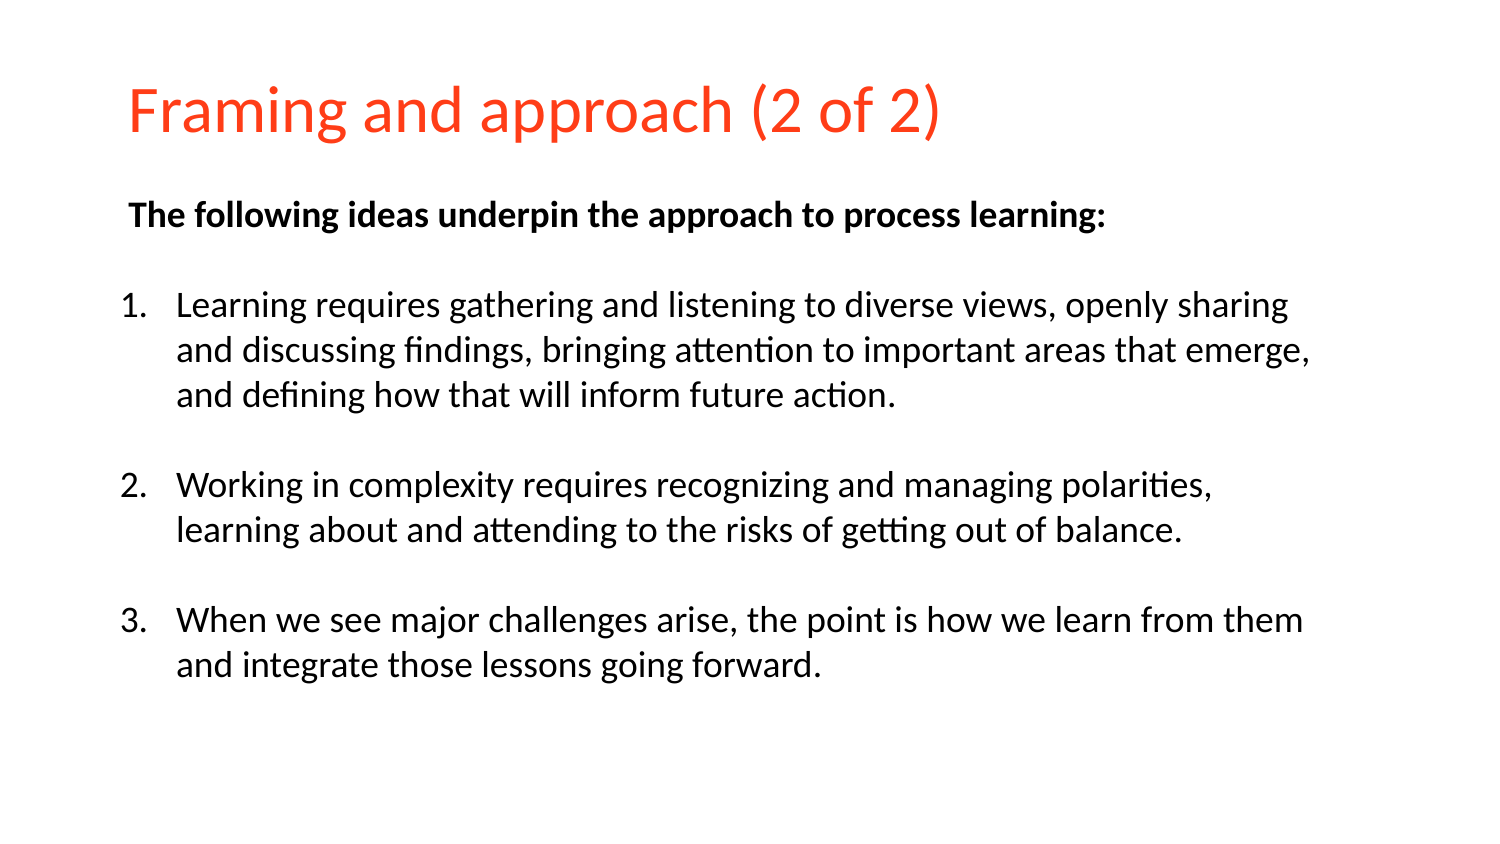

Framing and approach (2 of 2)
 The following ideas underpin the approach to process learning:

Learning requires gathering and listening to diverse views, openly sharing and discussing findings, bringing attention to important areas that emerge, and defining how that will inform future action.

Working in complexity requires recognizing and managing polarities, learning about and attending to the risks of getting out of balance.

When we see major challenges arise, the point is how we learn from them and integrate those lessons going forward.